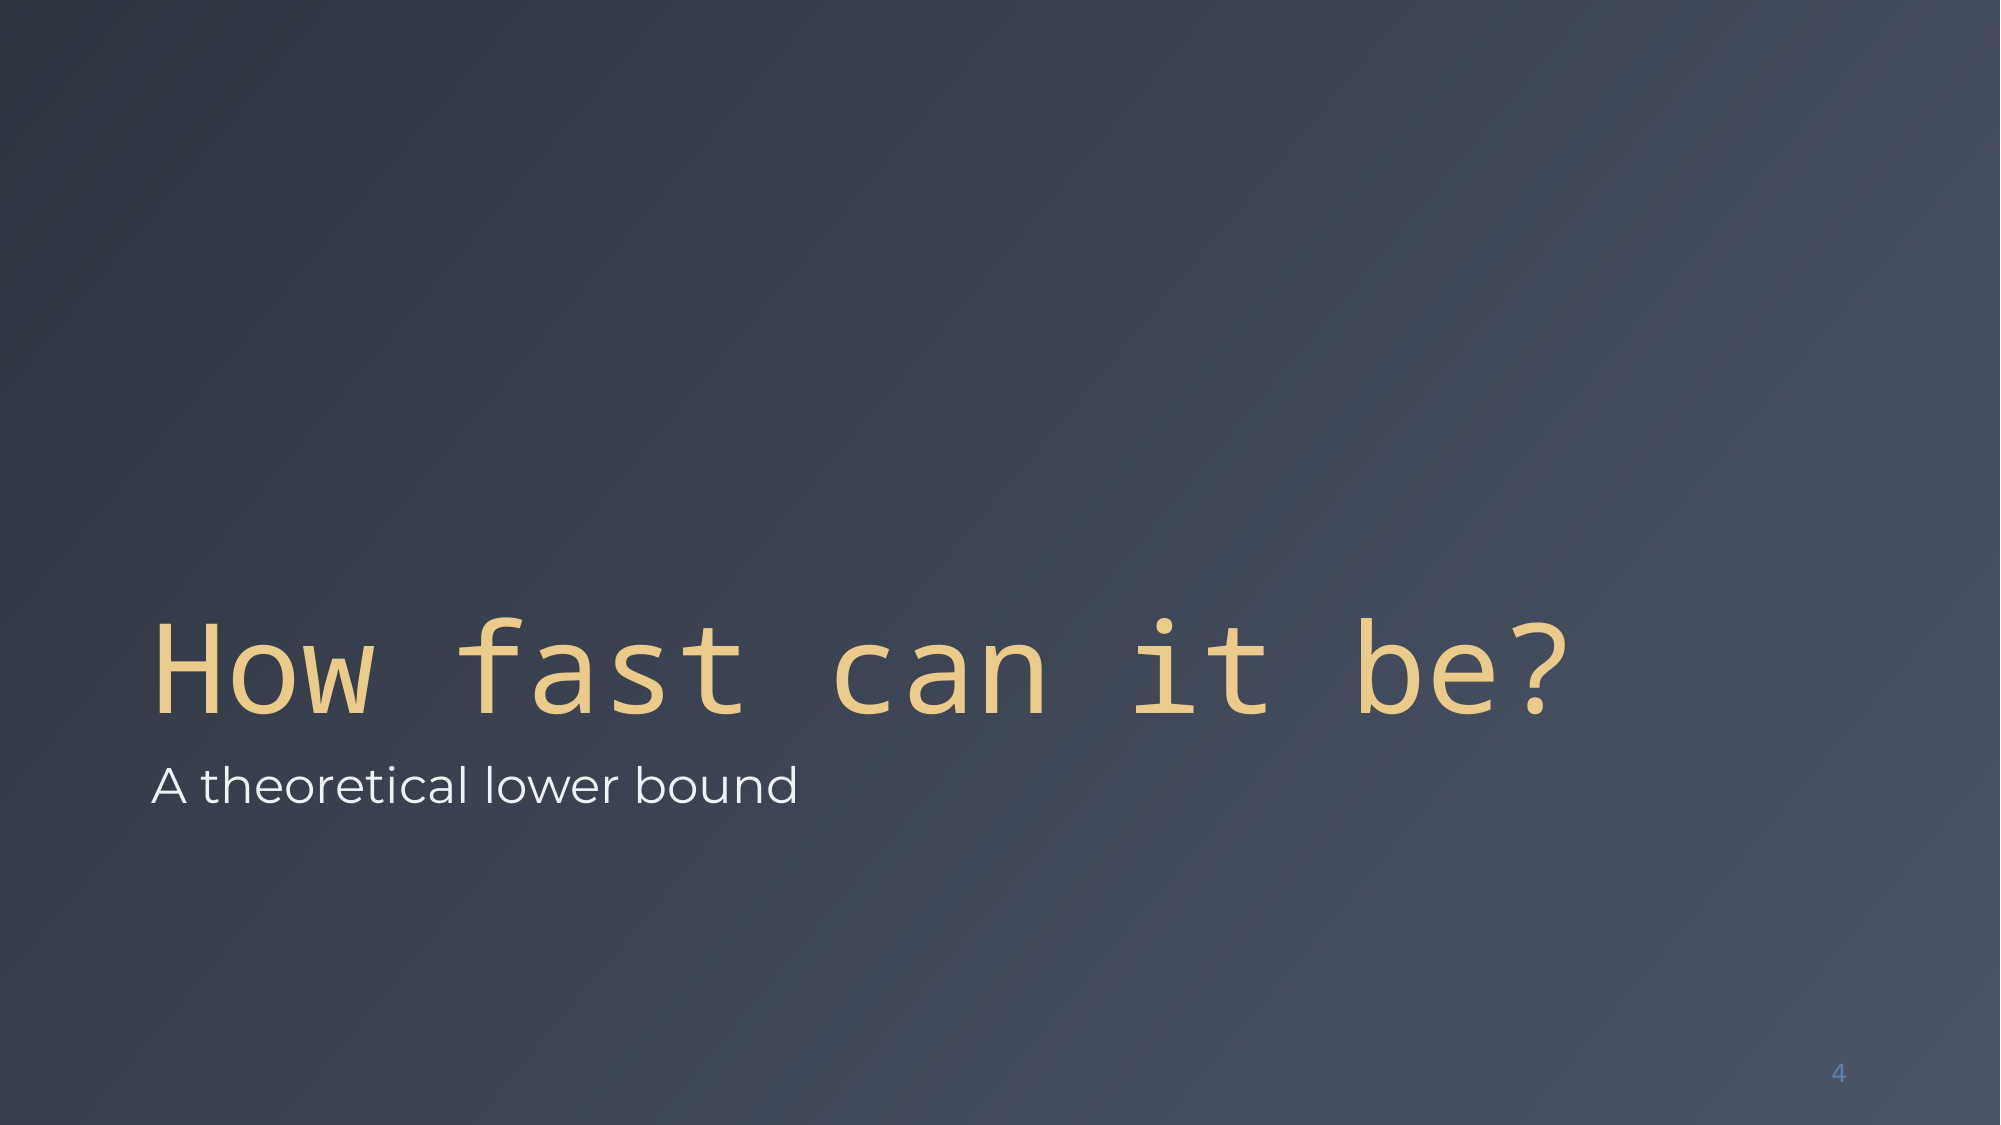

# How fast can it be?
A theoretical lower bound
4